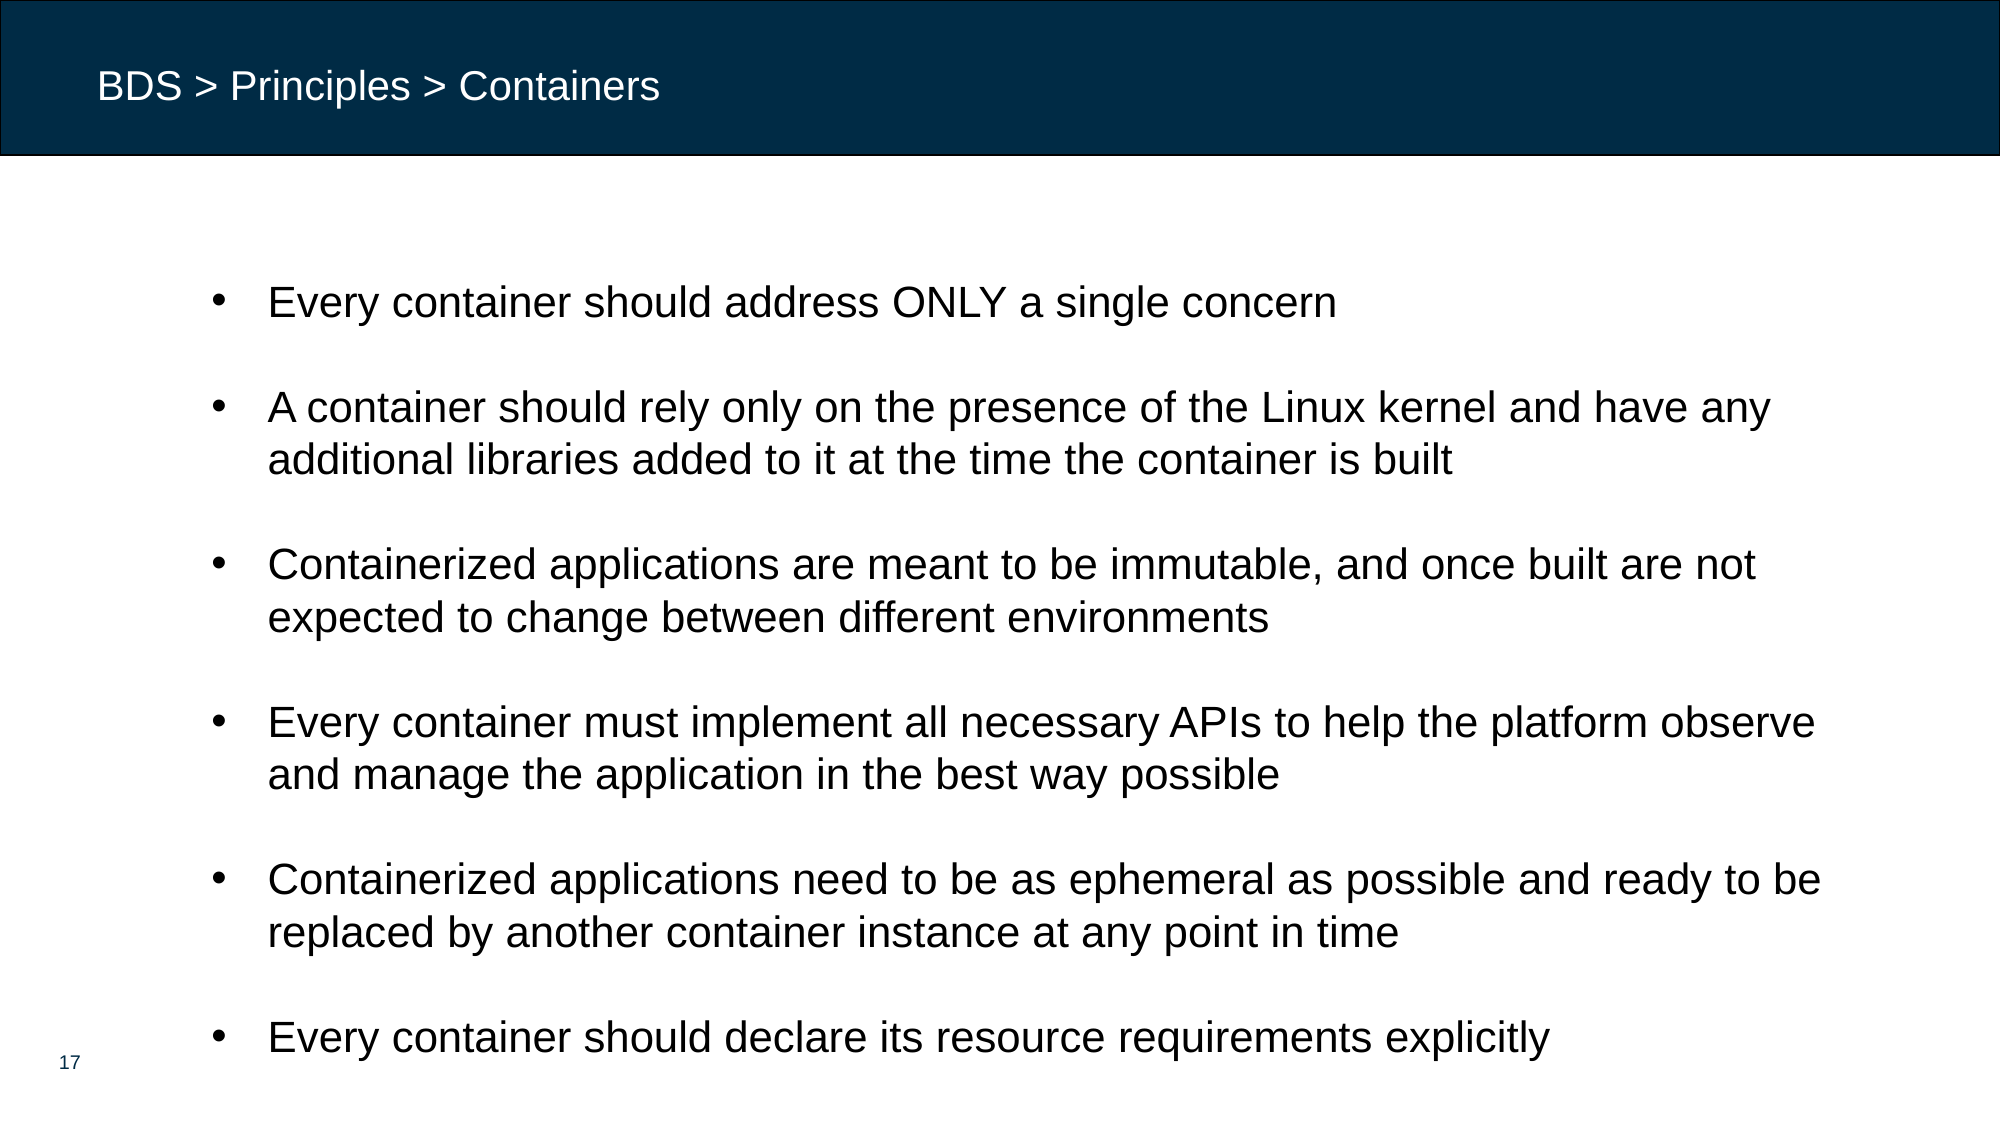

BDS > Principles > Containers
Every container should address ONLY a single concern

A container should rely only on the presence of the Linux kernel and have any additional libraries added to it at the time the container is built

Containerized applications are meant to be immutable, and once built are not expected to change between different environments

Every container must implement all necessary APIs to help the platform observe and manage the application in the best way possible

Containerized applications need to be as ephemeral as possible and ready to be replaced by another container instance at any point in time

Every container should declare its resource requirements explicitly